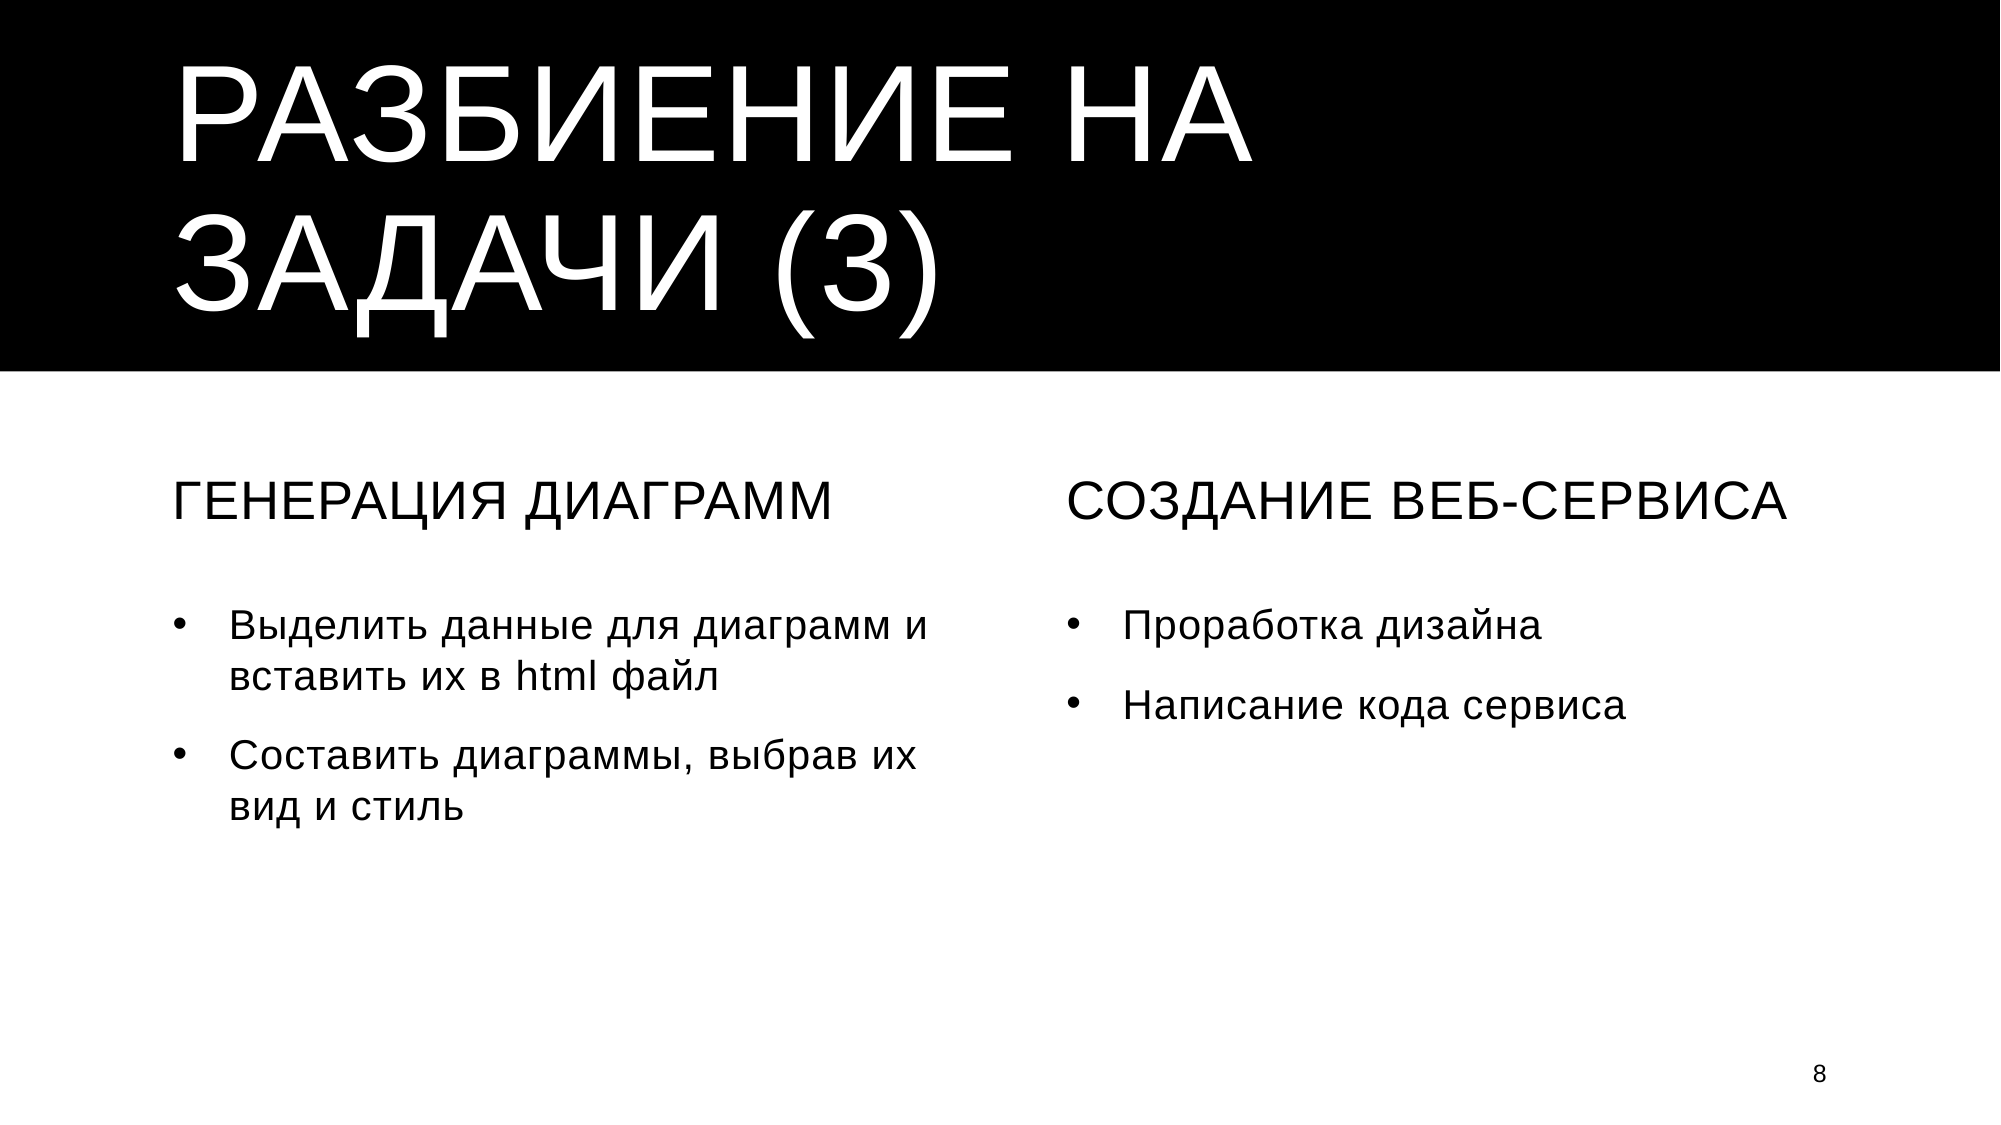

# Разбиение на задачи (3)
Генерация диаграмм
Создание веб-серВиСа
Выделить данные для диаграмм и вставить их в html файл
Составить диаграммы, выбрав их вид и стиль
Проработка дизайна
Написание кода сервиса
8